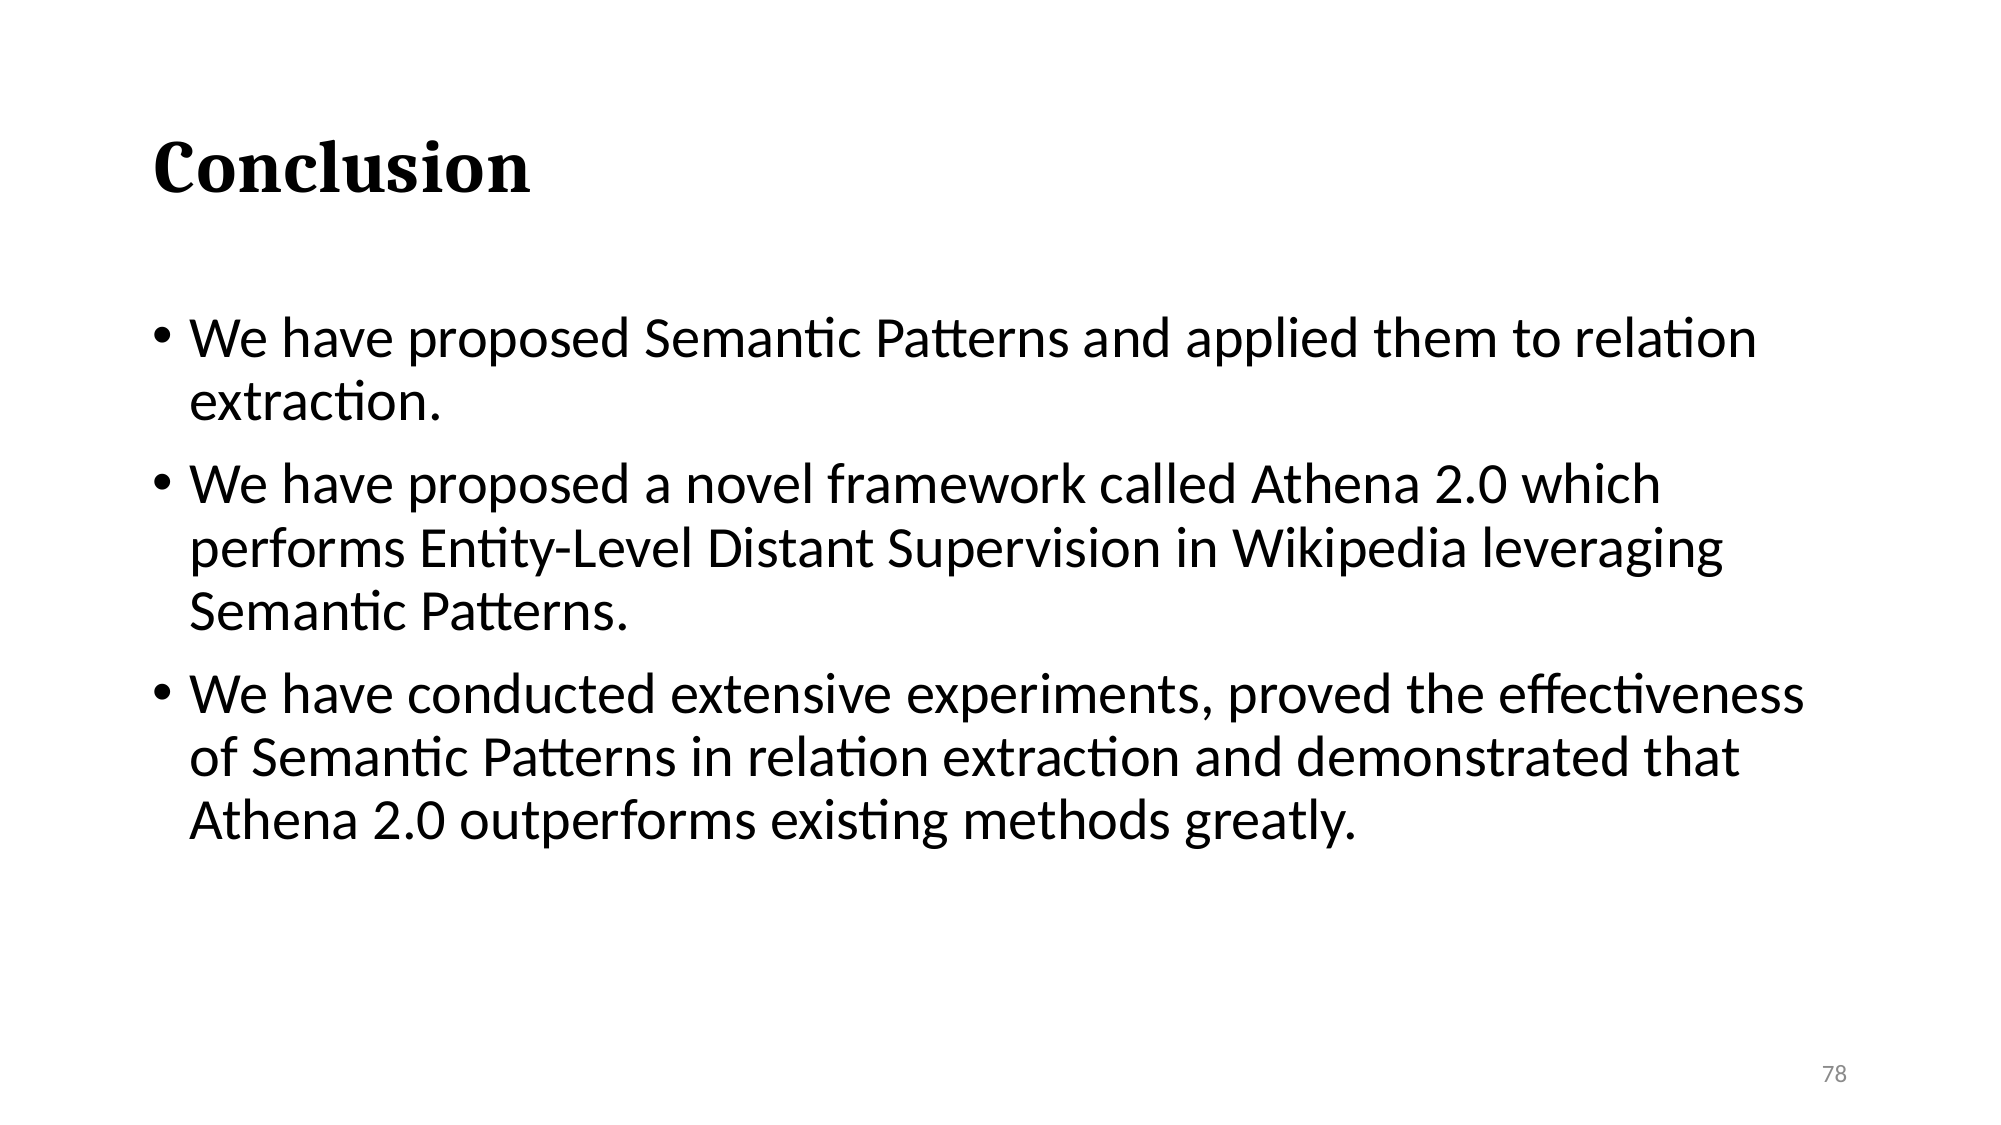

# Conclusion
We have proposed Semantic Patterns and applied them to relation extraction.
We have proposed a novel framework called Athena 2.0 which performs Entity-Level Distant Supervision in Wikipedia leveraging Semantic Patterns.
We have conducted extensive experiments, proved the effectiveness of Semantic Patterns in relation extraction and demonstrated that Athena 2.0 outperforms existing methods greatly.

78